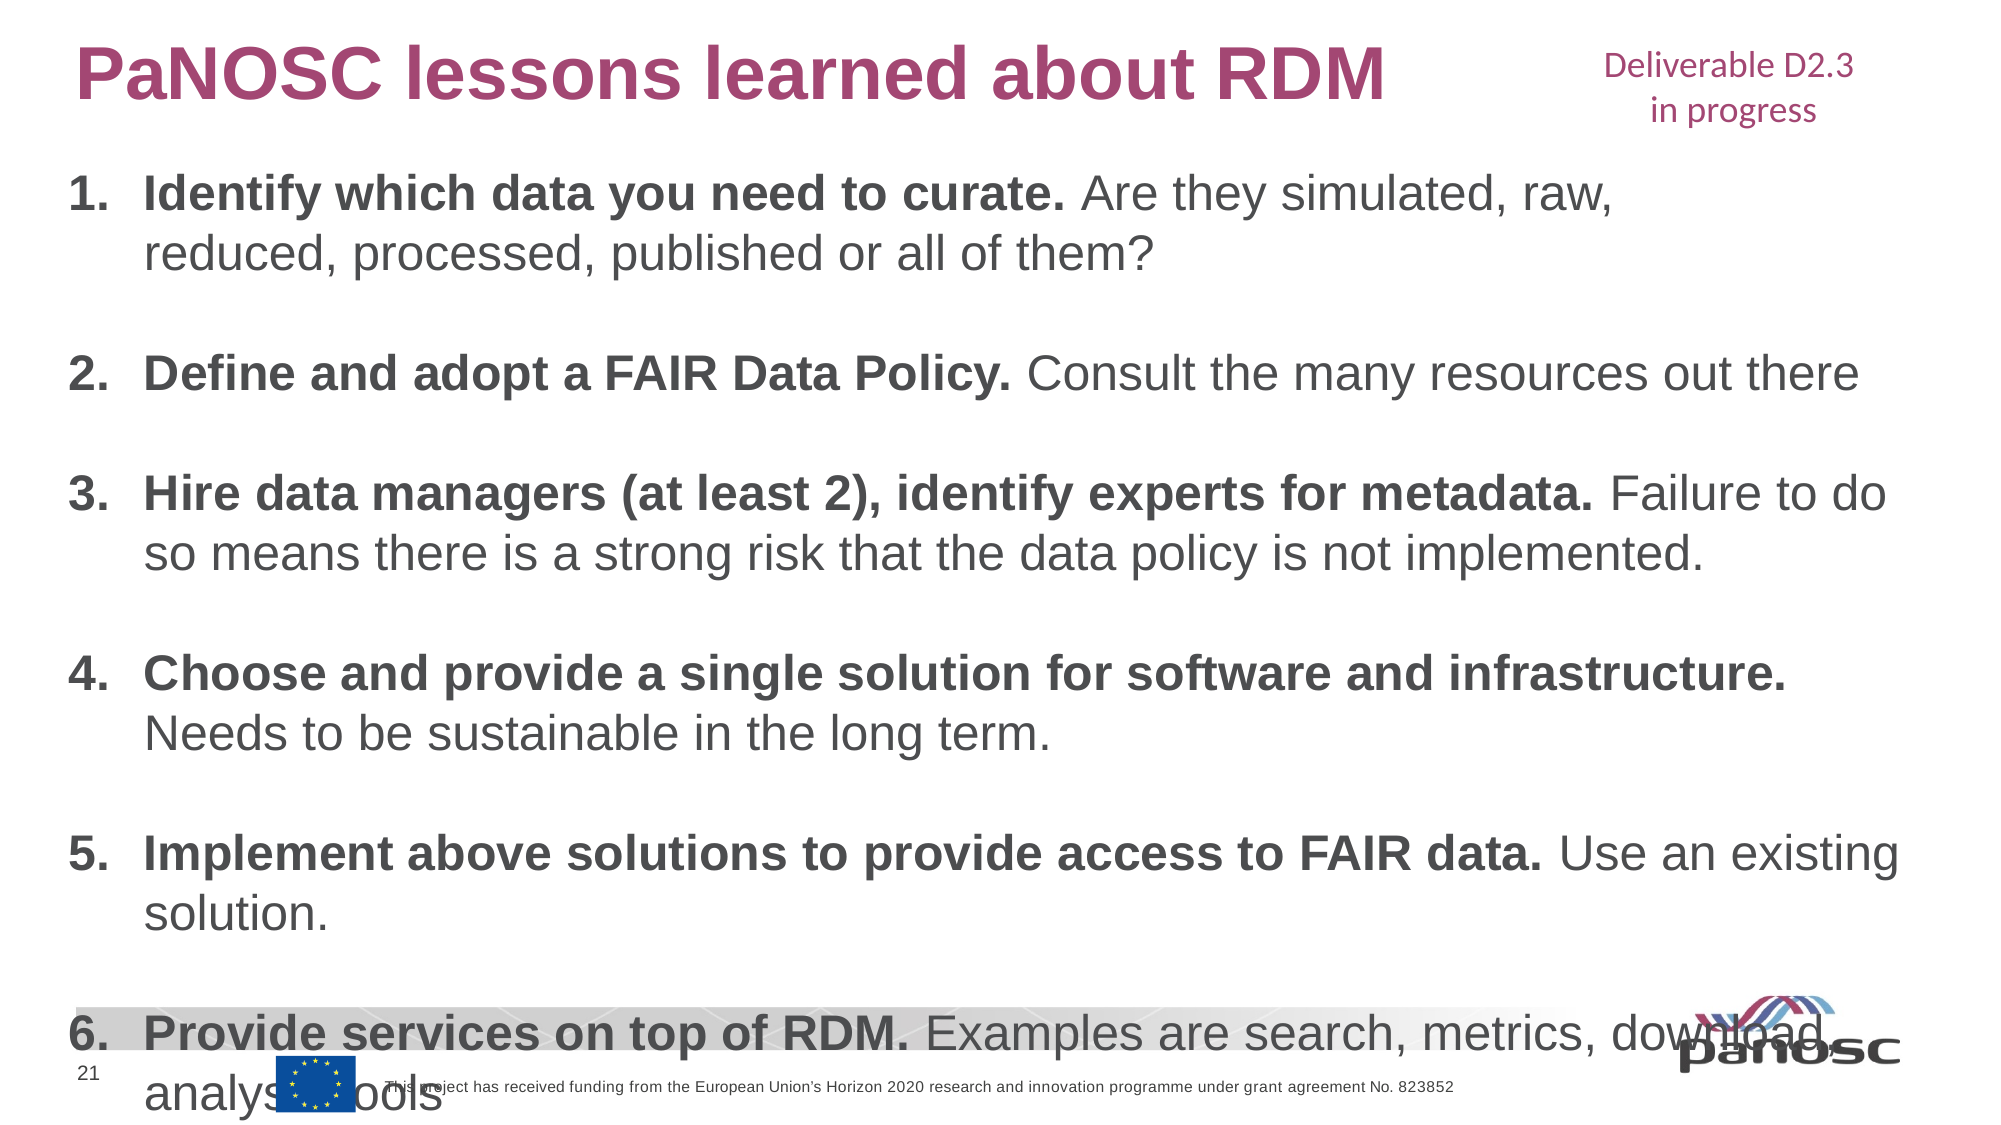

# PaNOSC lessons learned about RDM
Deliverable D2.3
 in progress

Identify which data you need to curate. Are they simulated, raw,
reduced, processed, published or all of them?

Define and adopt a FAIR Data Policy. Consult the many resources out there

Hire data managers (at least 2), identify experts for metadata. Failure to do so means there is a strong risk that the data policy is not implemented.

Choose and provide a single solution for software and infrastructure. Needs to be sustainable in the long term.

Implement above solutions to provide access to FAIR data. Use an existing solution.

Provide services on top of RDM. Examples are search, metrics, download, analysis tools

This project has received funding from the European Union’s Horizon 2020 research and innovation programme under grant agreement No. 823852